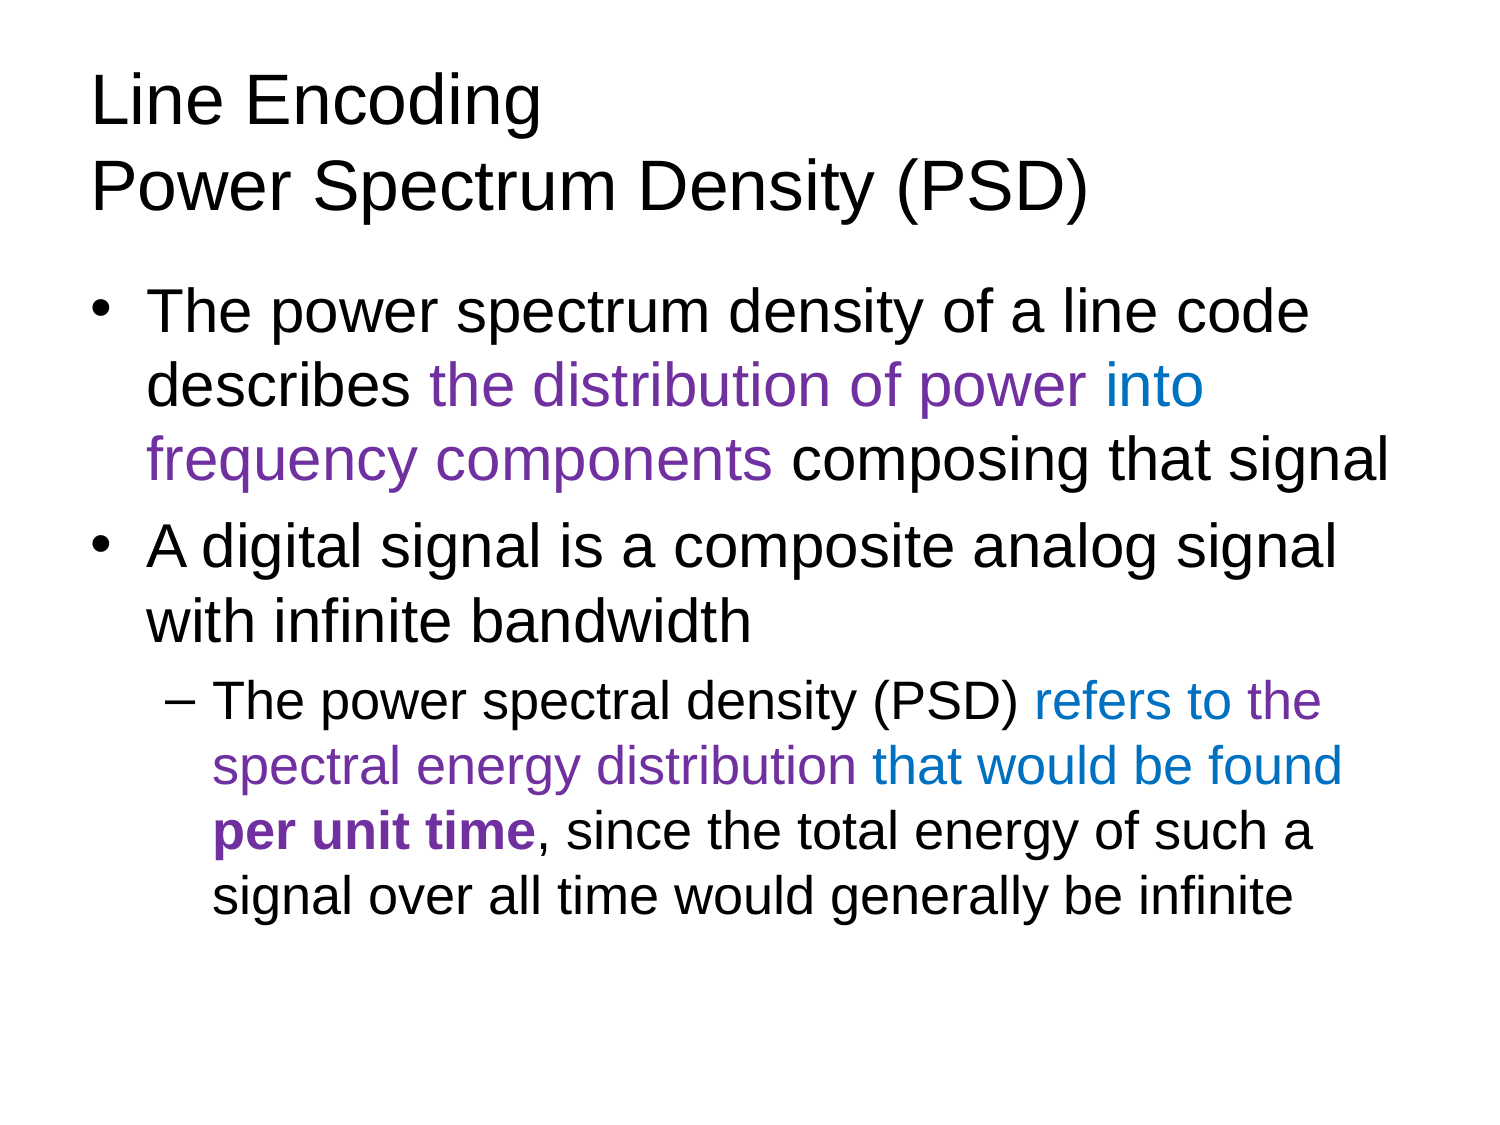

# Line Encoding Power Spectrum Density (PSD)
The power spectrum density of a line code describes the distribution of power into frequency components composing that signal
A digital signal is a composite analog signal with infinite bandwidth
The power spectral density (PSD) refers to the spectral energy distribution that would be found per unit time, since the total energy of such a signal over all time would generally be infinite